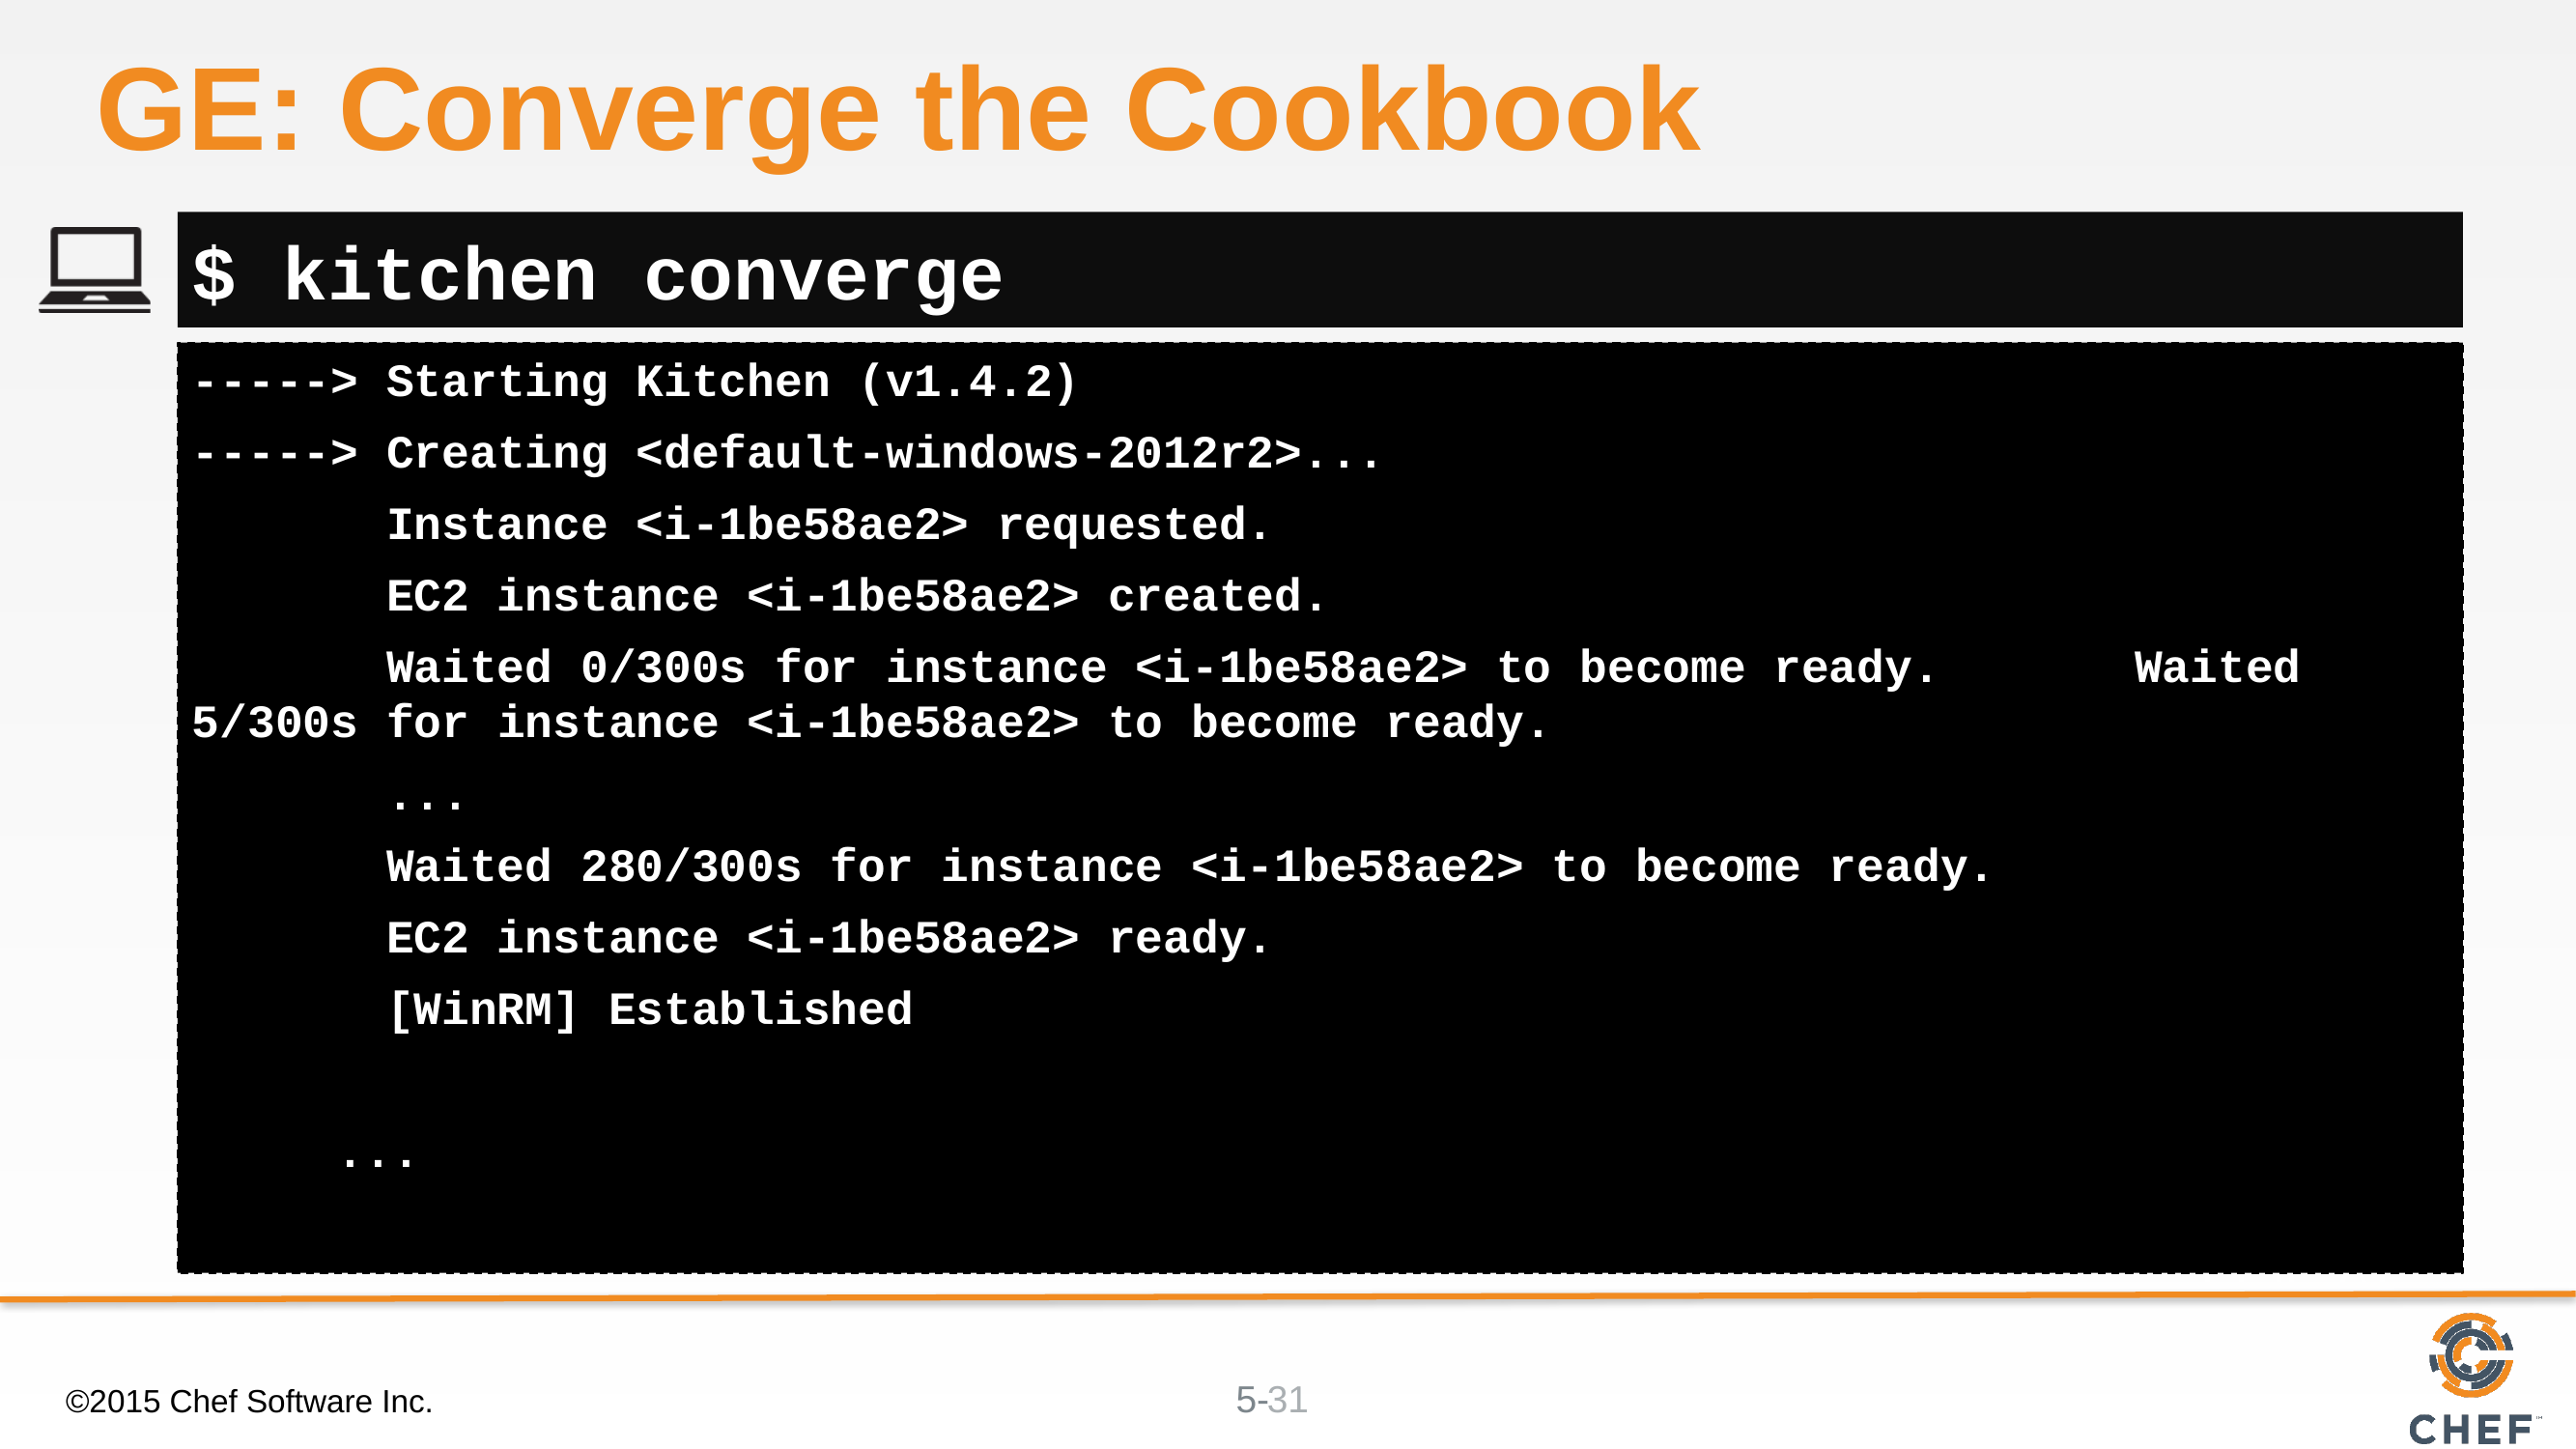

# GE: Converge the Cookbook
$ kitchen converge
-----> Starting Kitchen (v1.4.2)
-----> Creating <default-windows-2012r2>...
       Instance <i-1be58ae2> requested.
       EC2 instance <i-1be58ae2> created.
       Waited 0/300s for instance <i-1be58ae2> to become ready.       Waited 5/300s for instance <i-1be58ae2> to become ready.
       ...
       Waited 280/300s for instance <i-1be58ae2> to become ready.
       EC2 instance <i-1be58ae2> ready.
       [WinRM] Established

	...
©2015 Chef Software Inc.
31